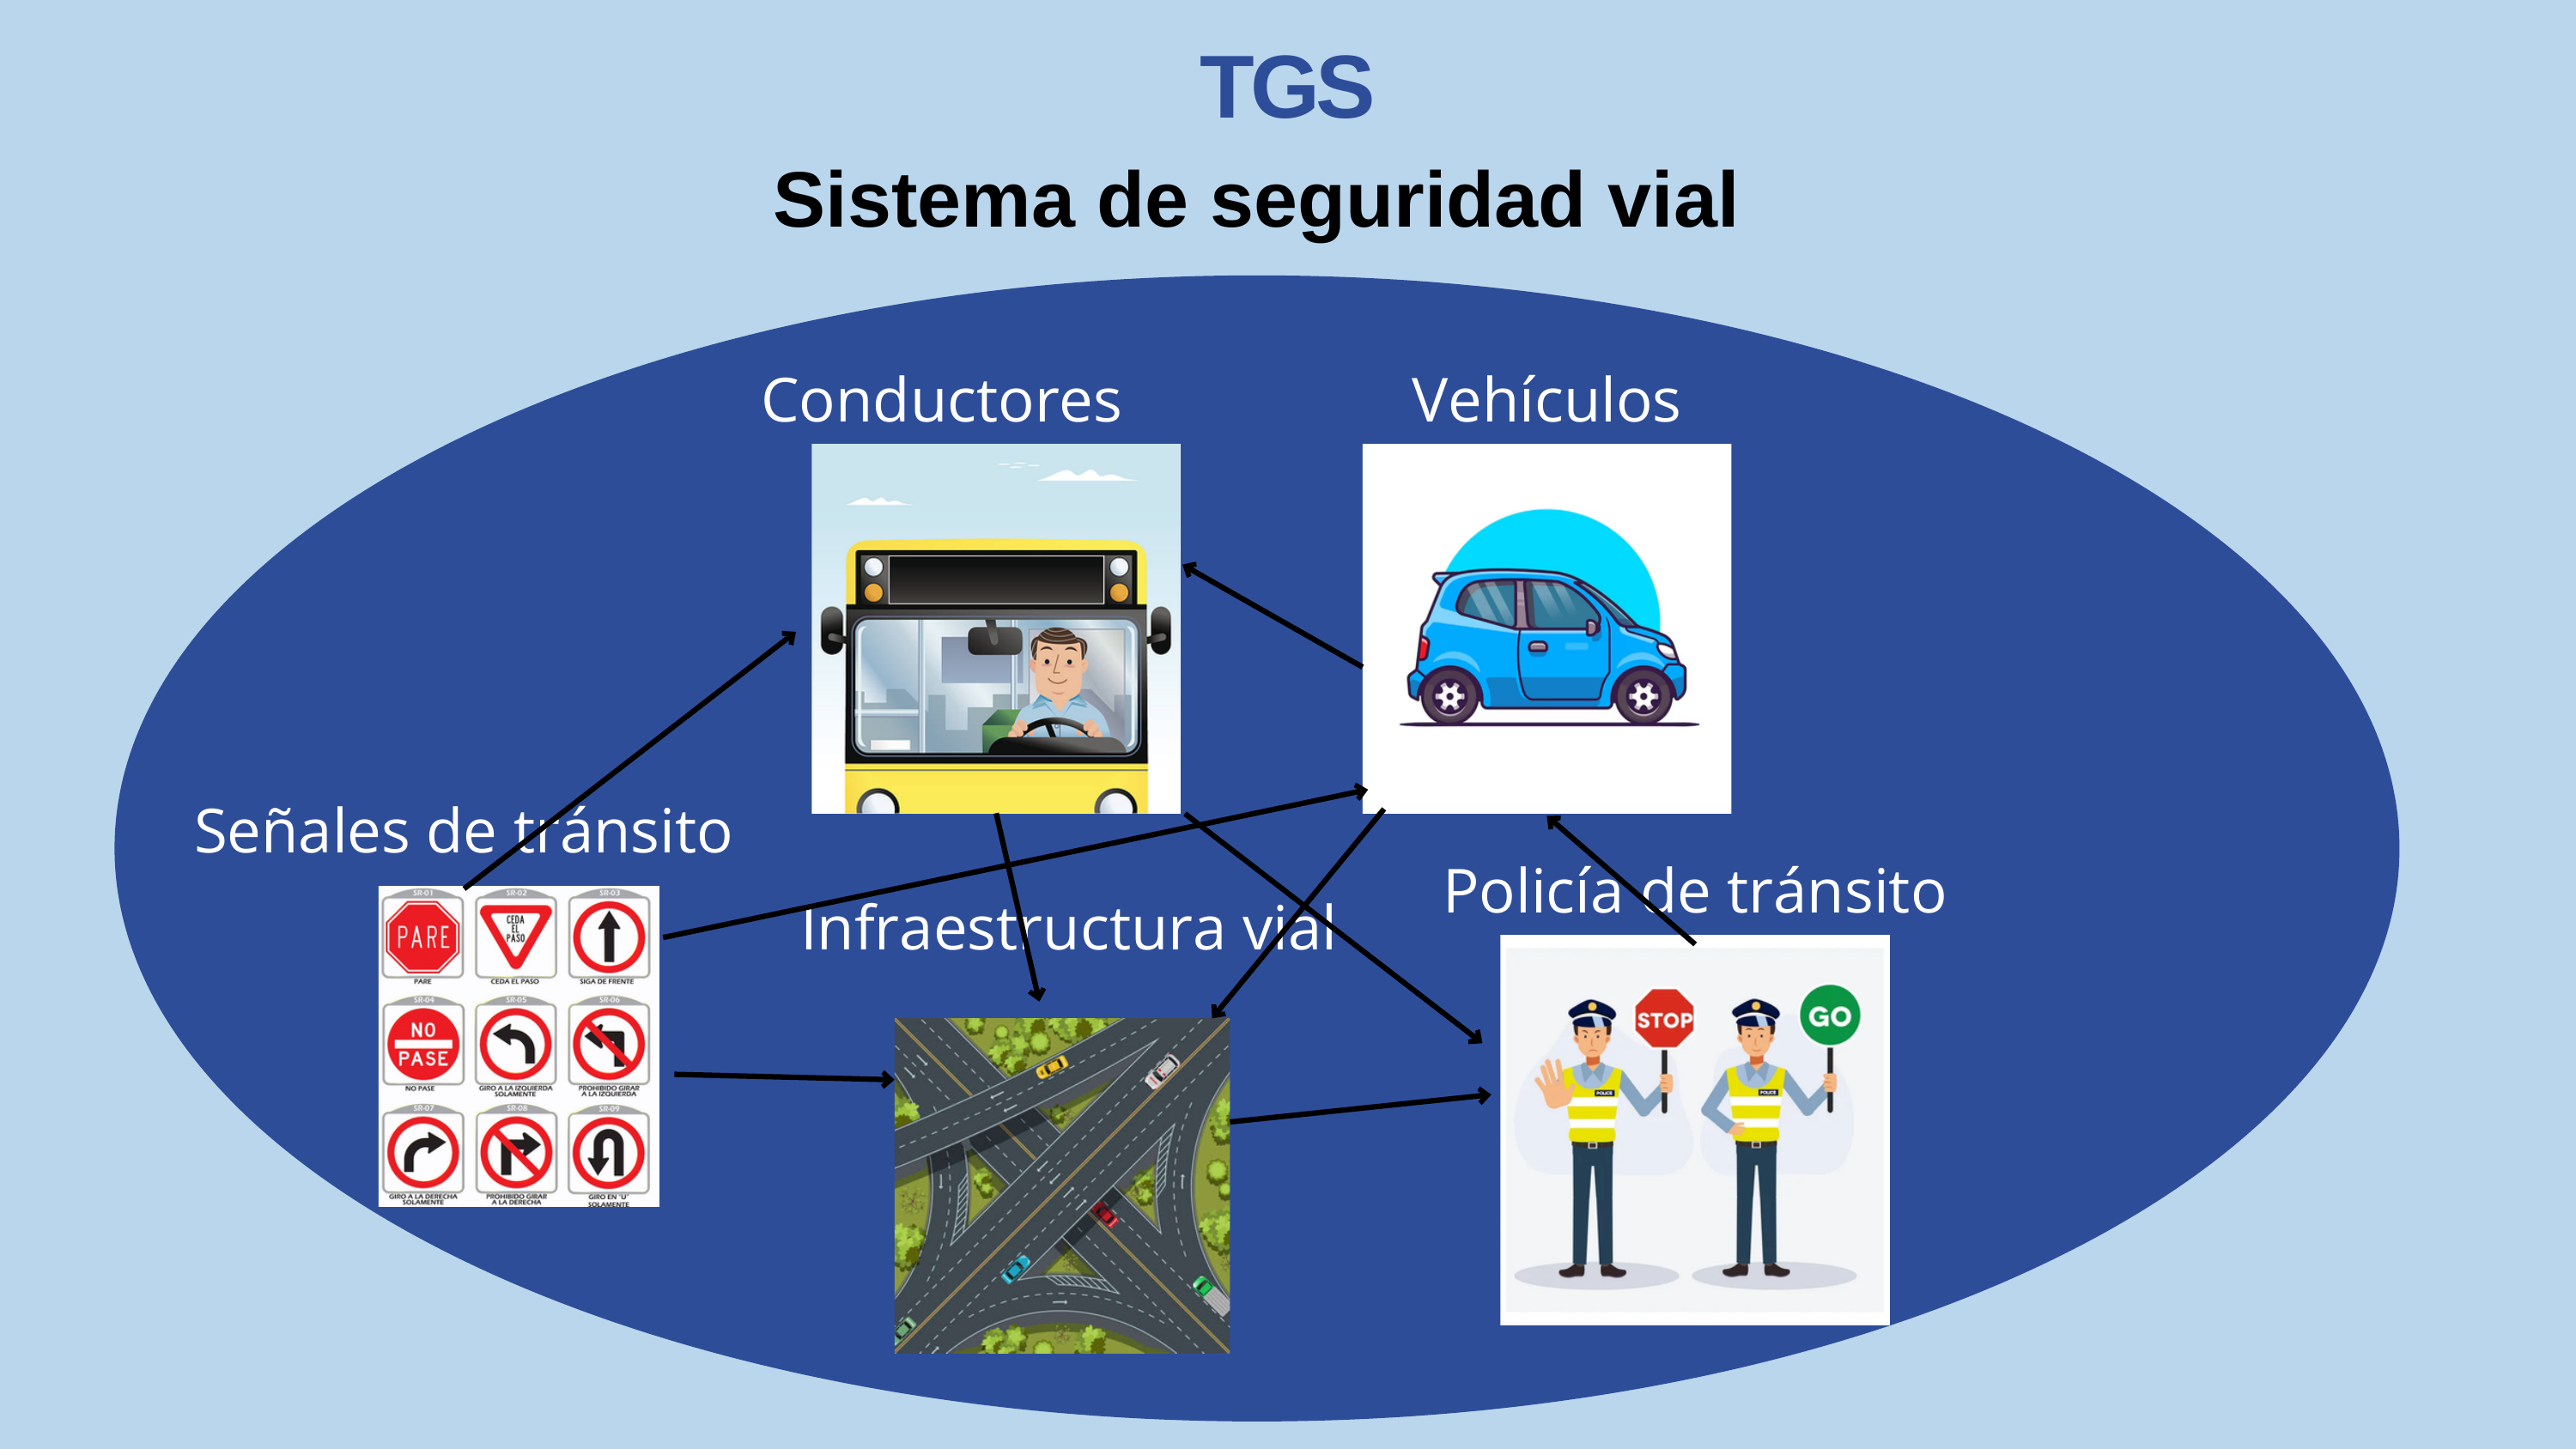

TGS
Sistema de seguridad vial

Conductores
Vehículos

Señales de tránsito

Policía de tránsito
Infraestructura vial